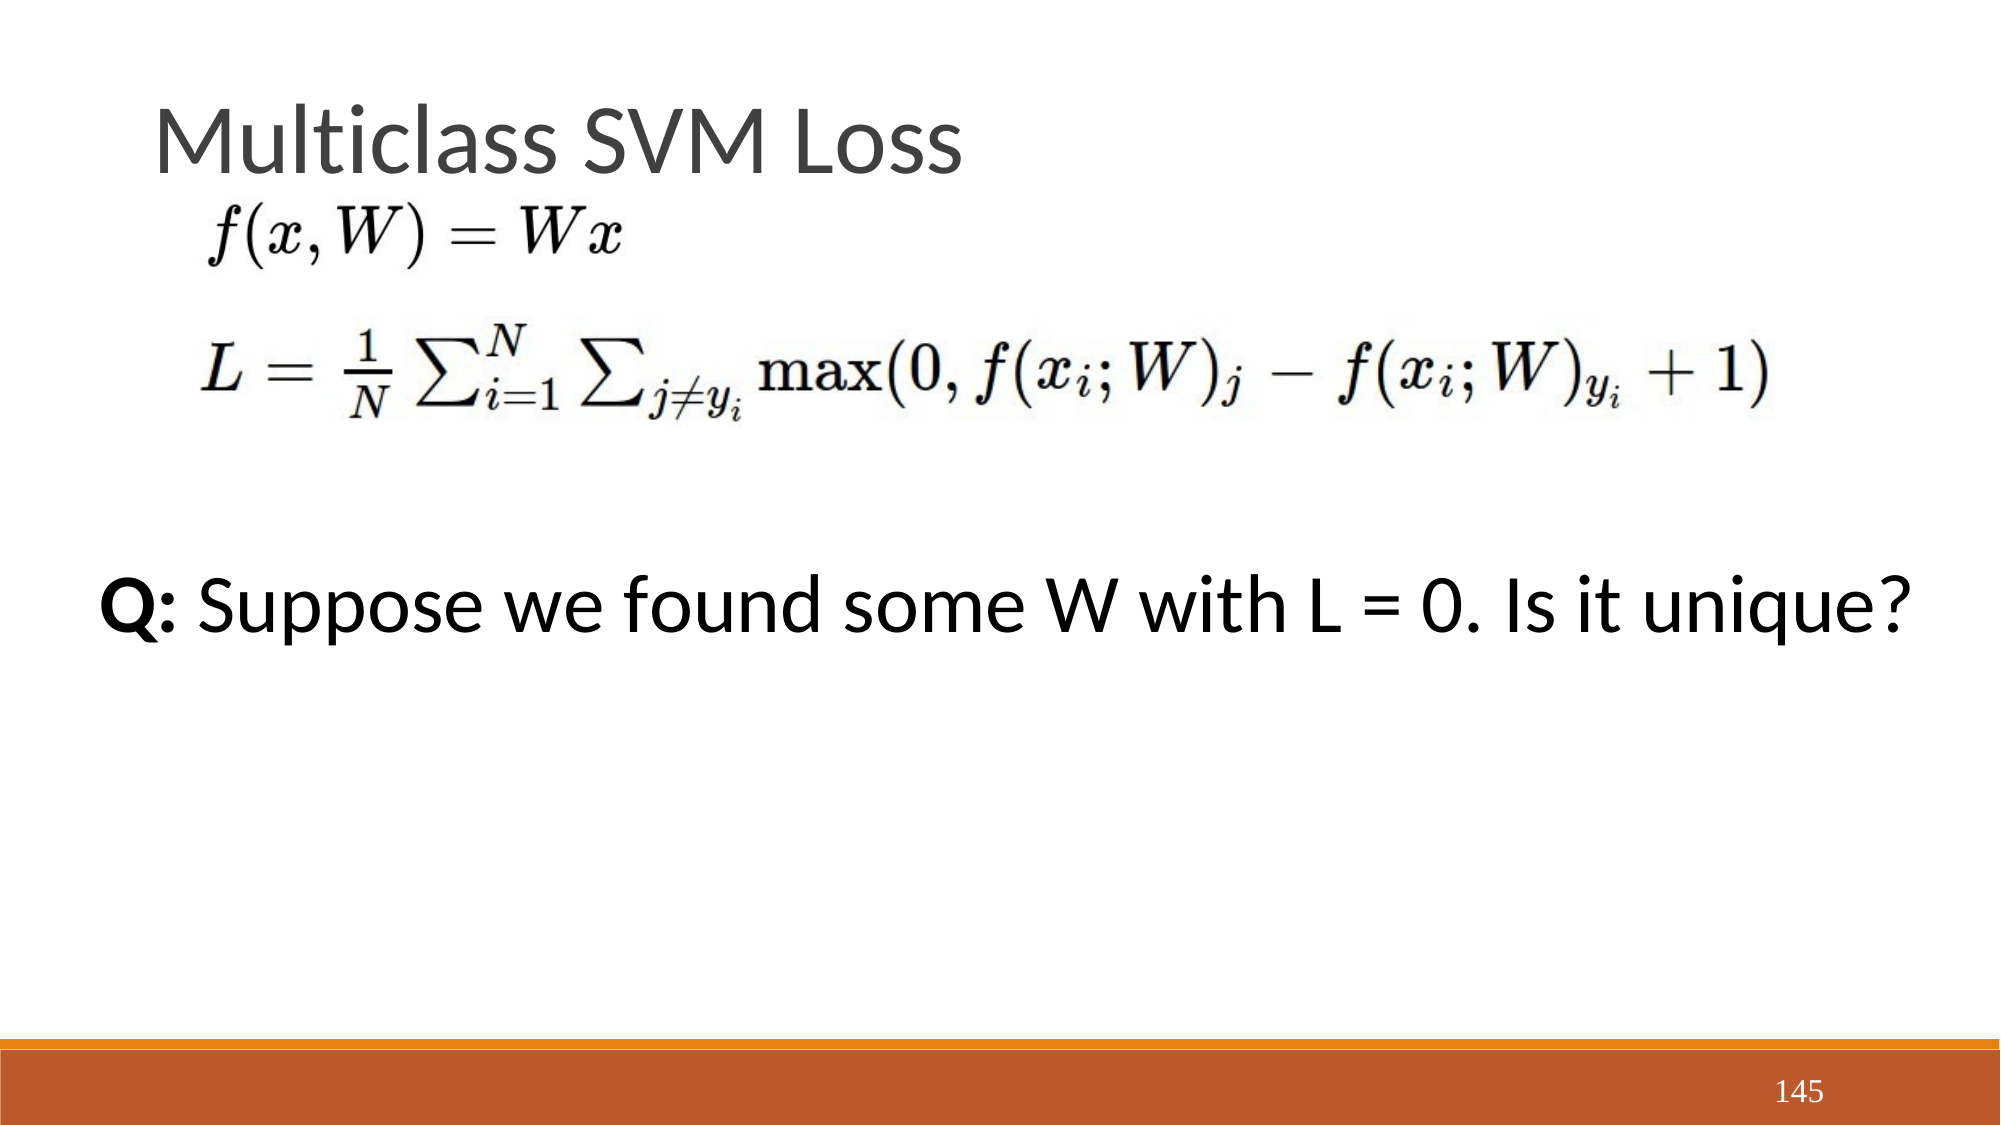

Multiclass SVM Loss

Q: Suppose we found some W with L = 0. Is it unique?
145